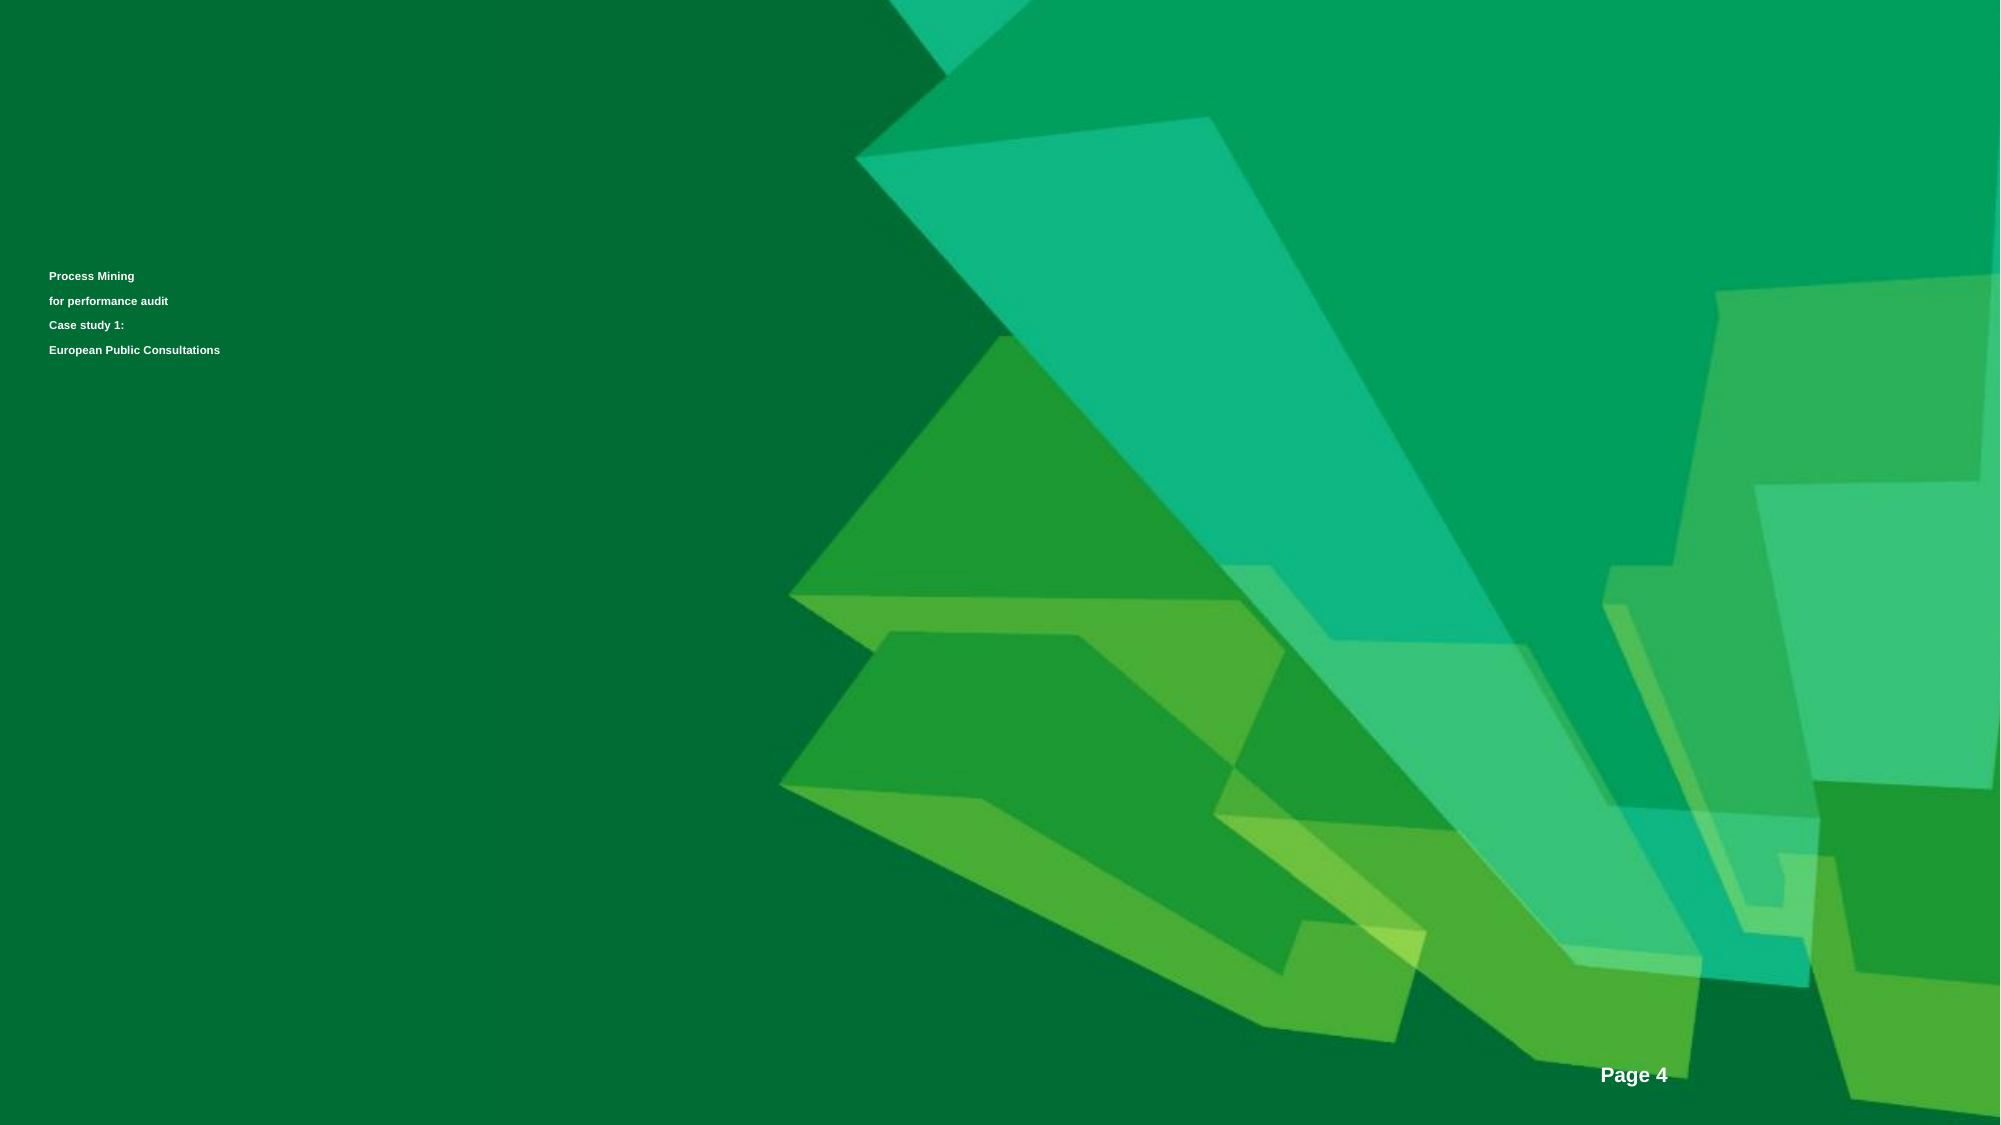

Process Mining
for performance audit
Case study 1:
European Public Consultations
Page 4